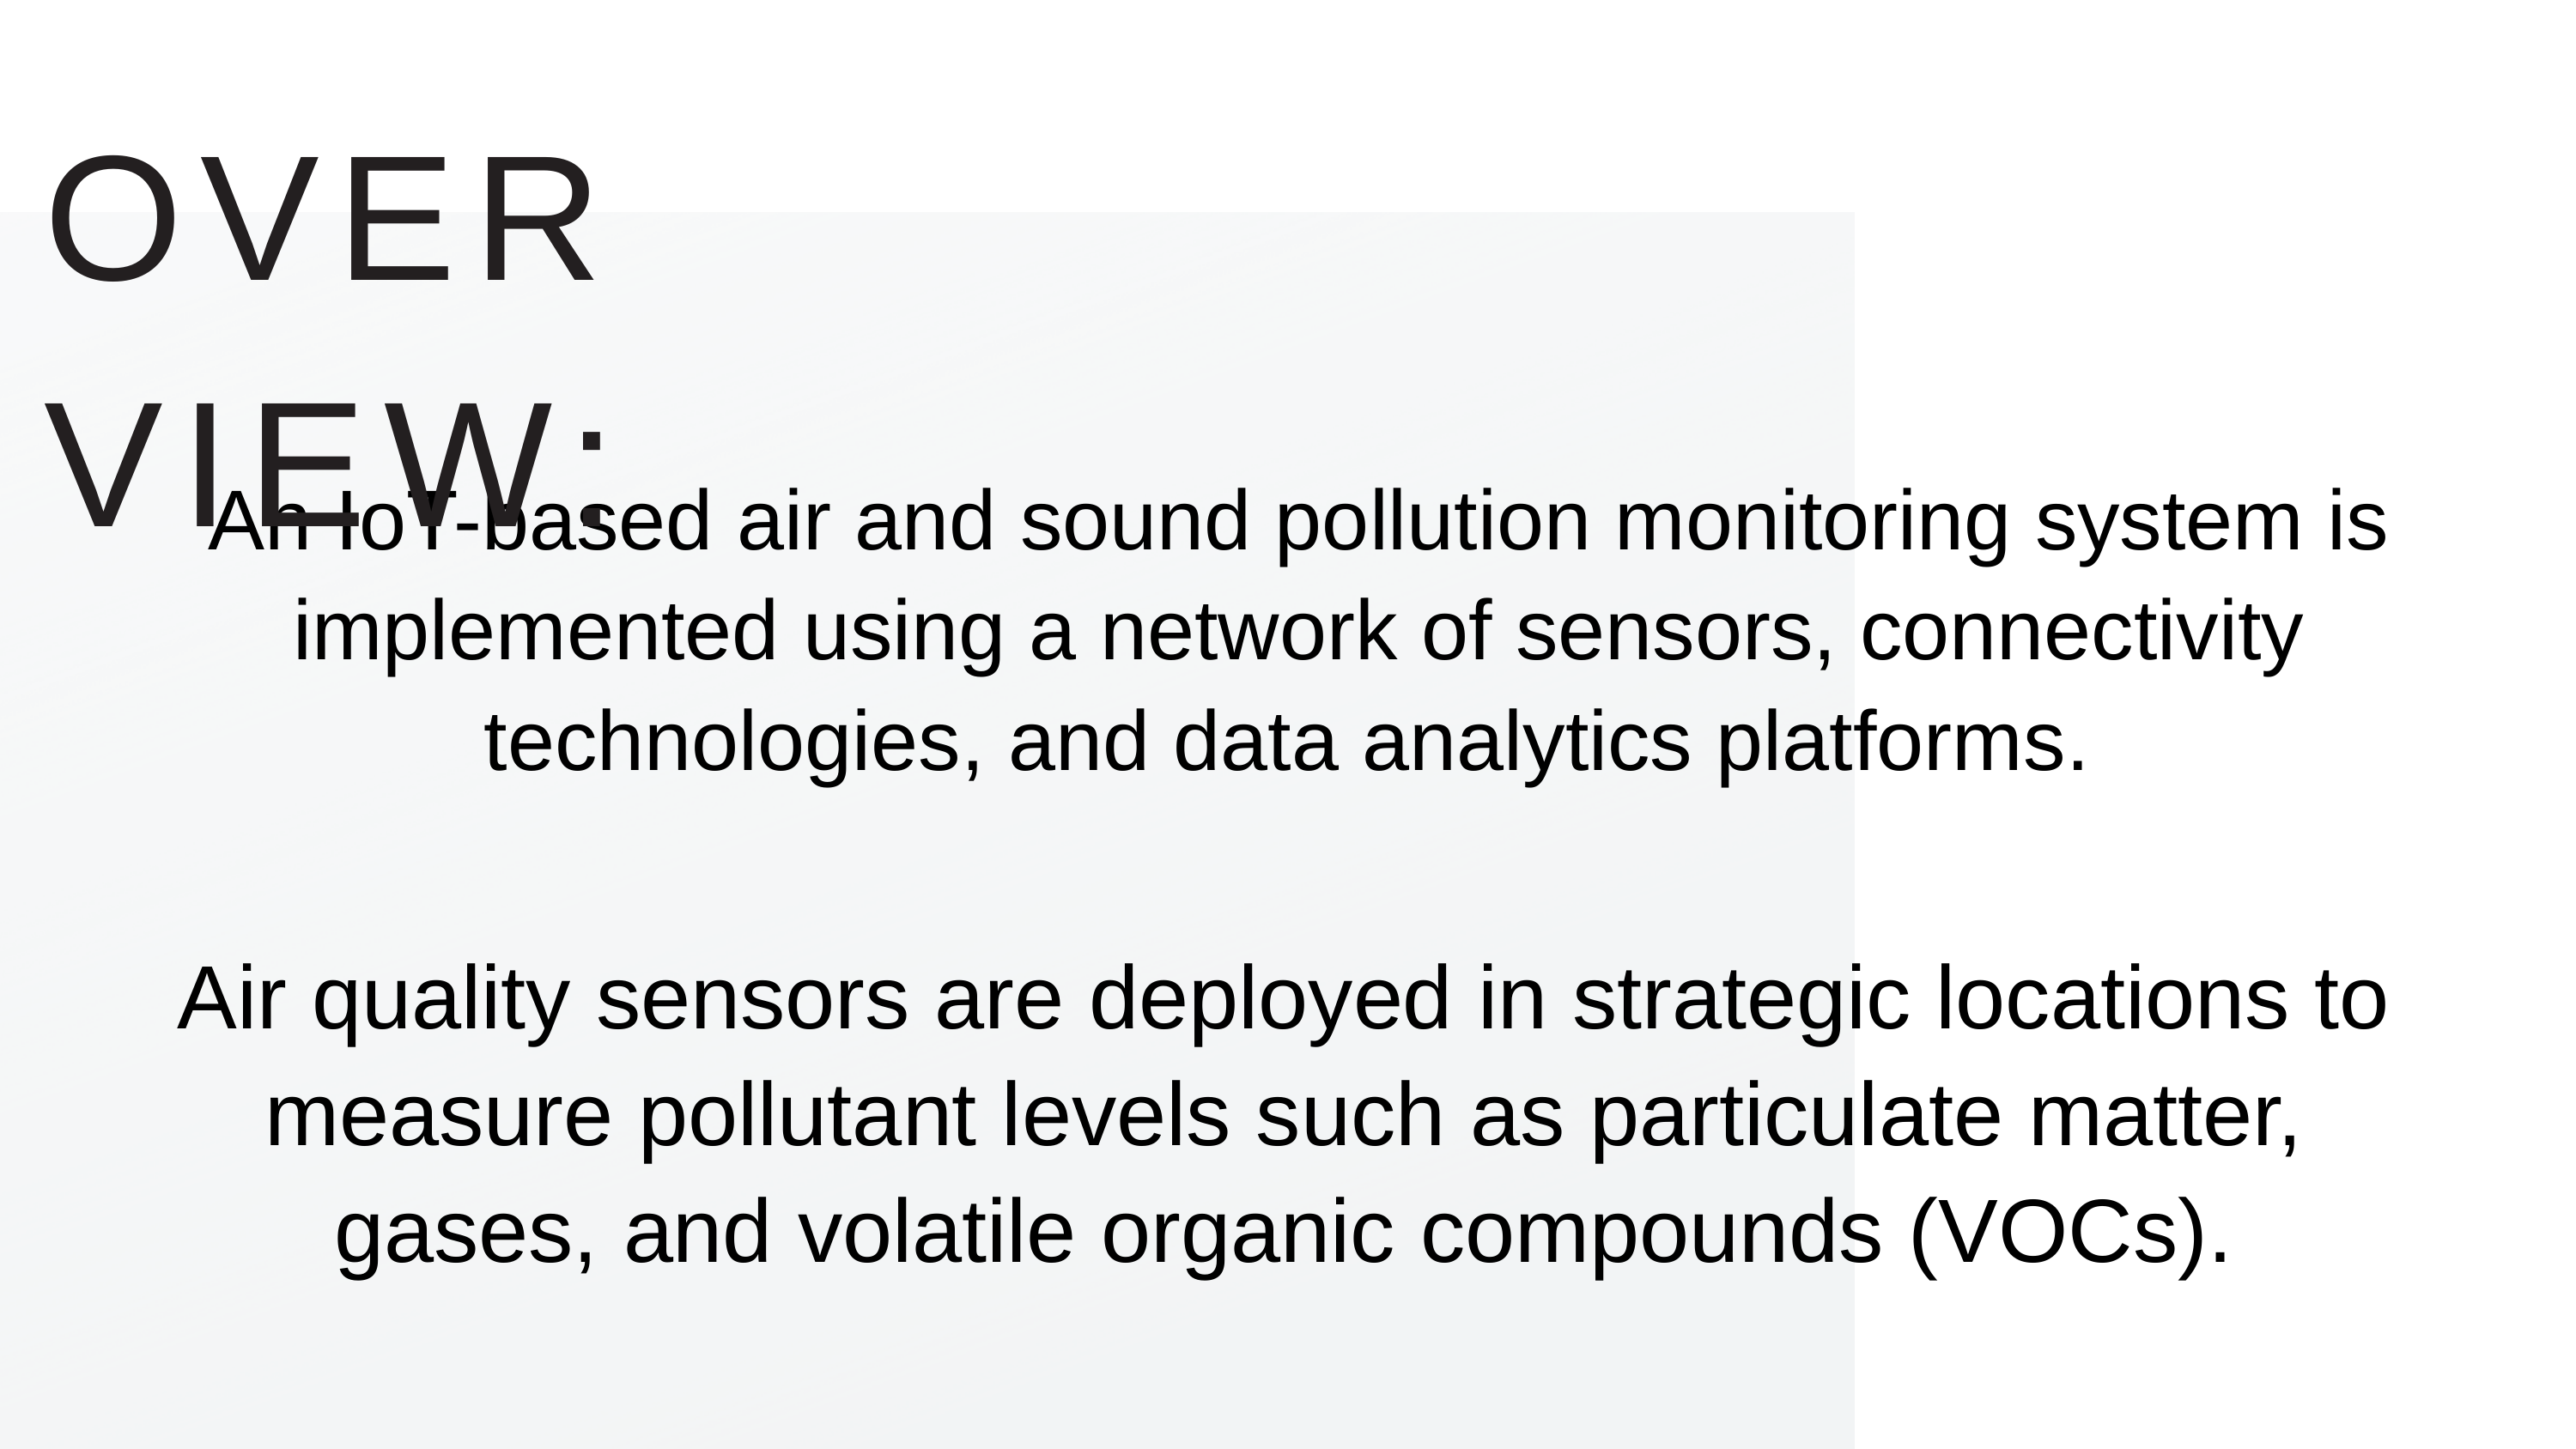

OVER VIEW:

An IoT-based air and sound pollution monitoring system is implemented using a network of sensors, connectivity technologies, and data analytics platforms.
Air quality sensors are deployed in strategic locations to measure pollutant levels such as particulate matter, gases, and volatile organic compounds (VOCs).